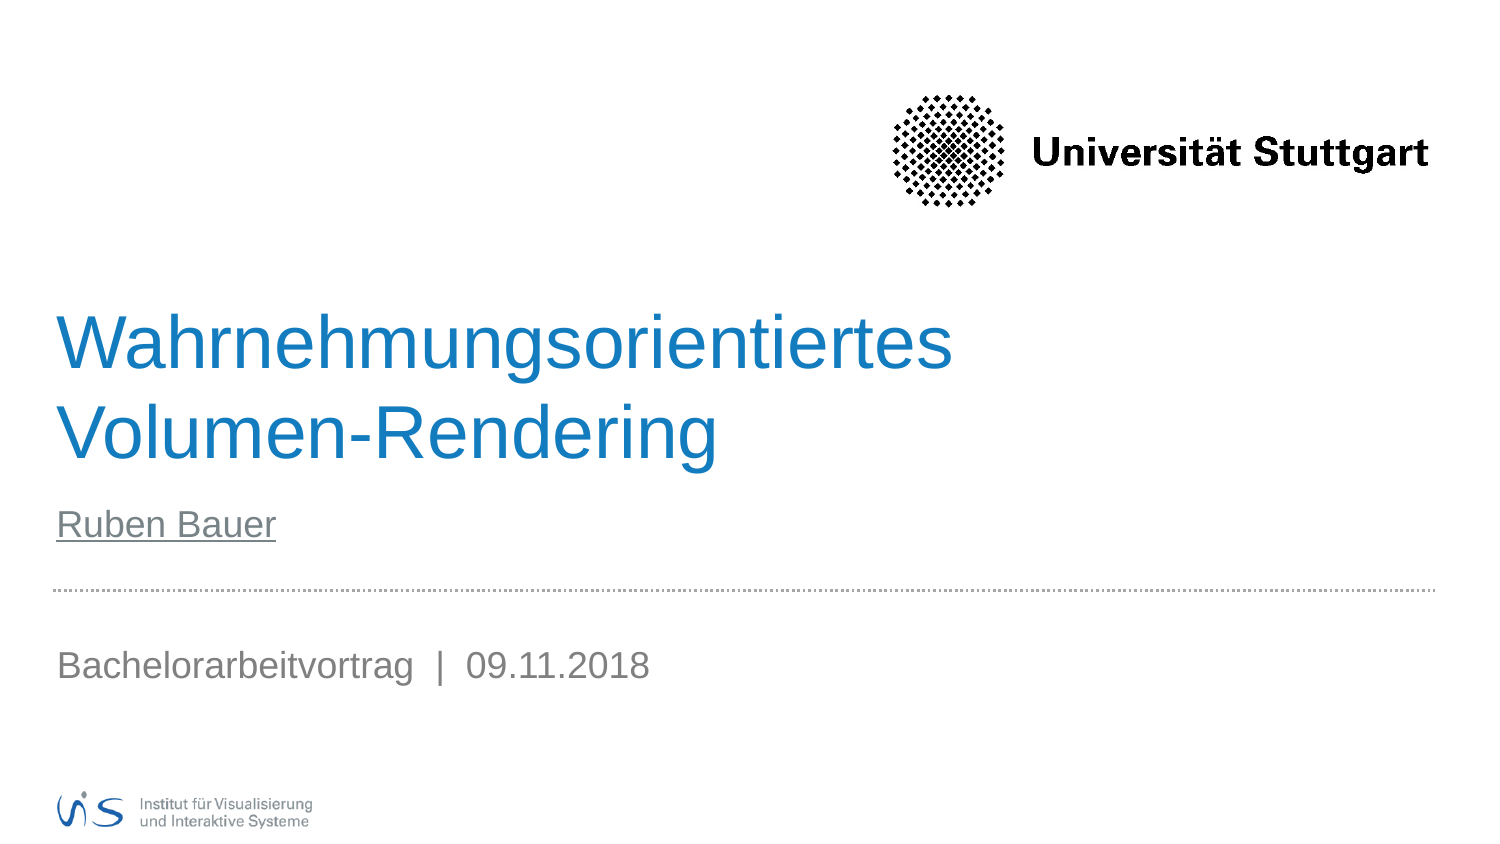

# Wahrnehmungsorientiertes Volumen-Rendering
Ruben Bauer

Bachelorarbeitvortrag  |  09.11.2018